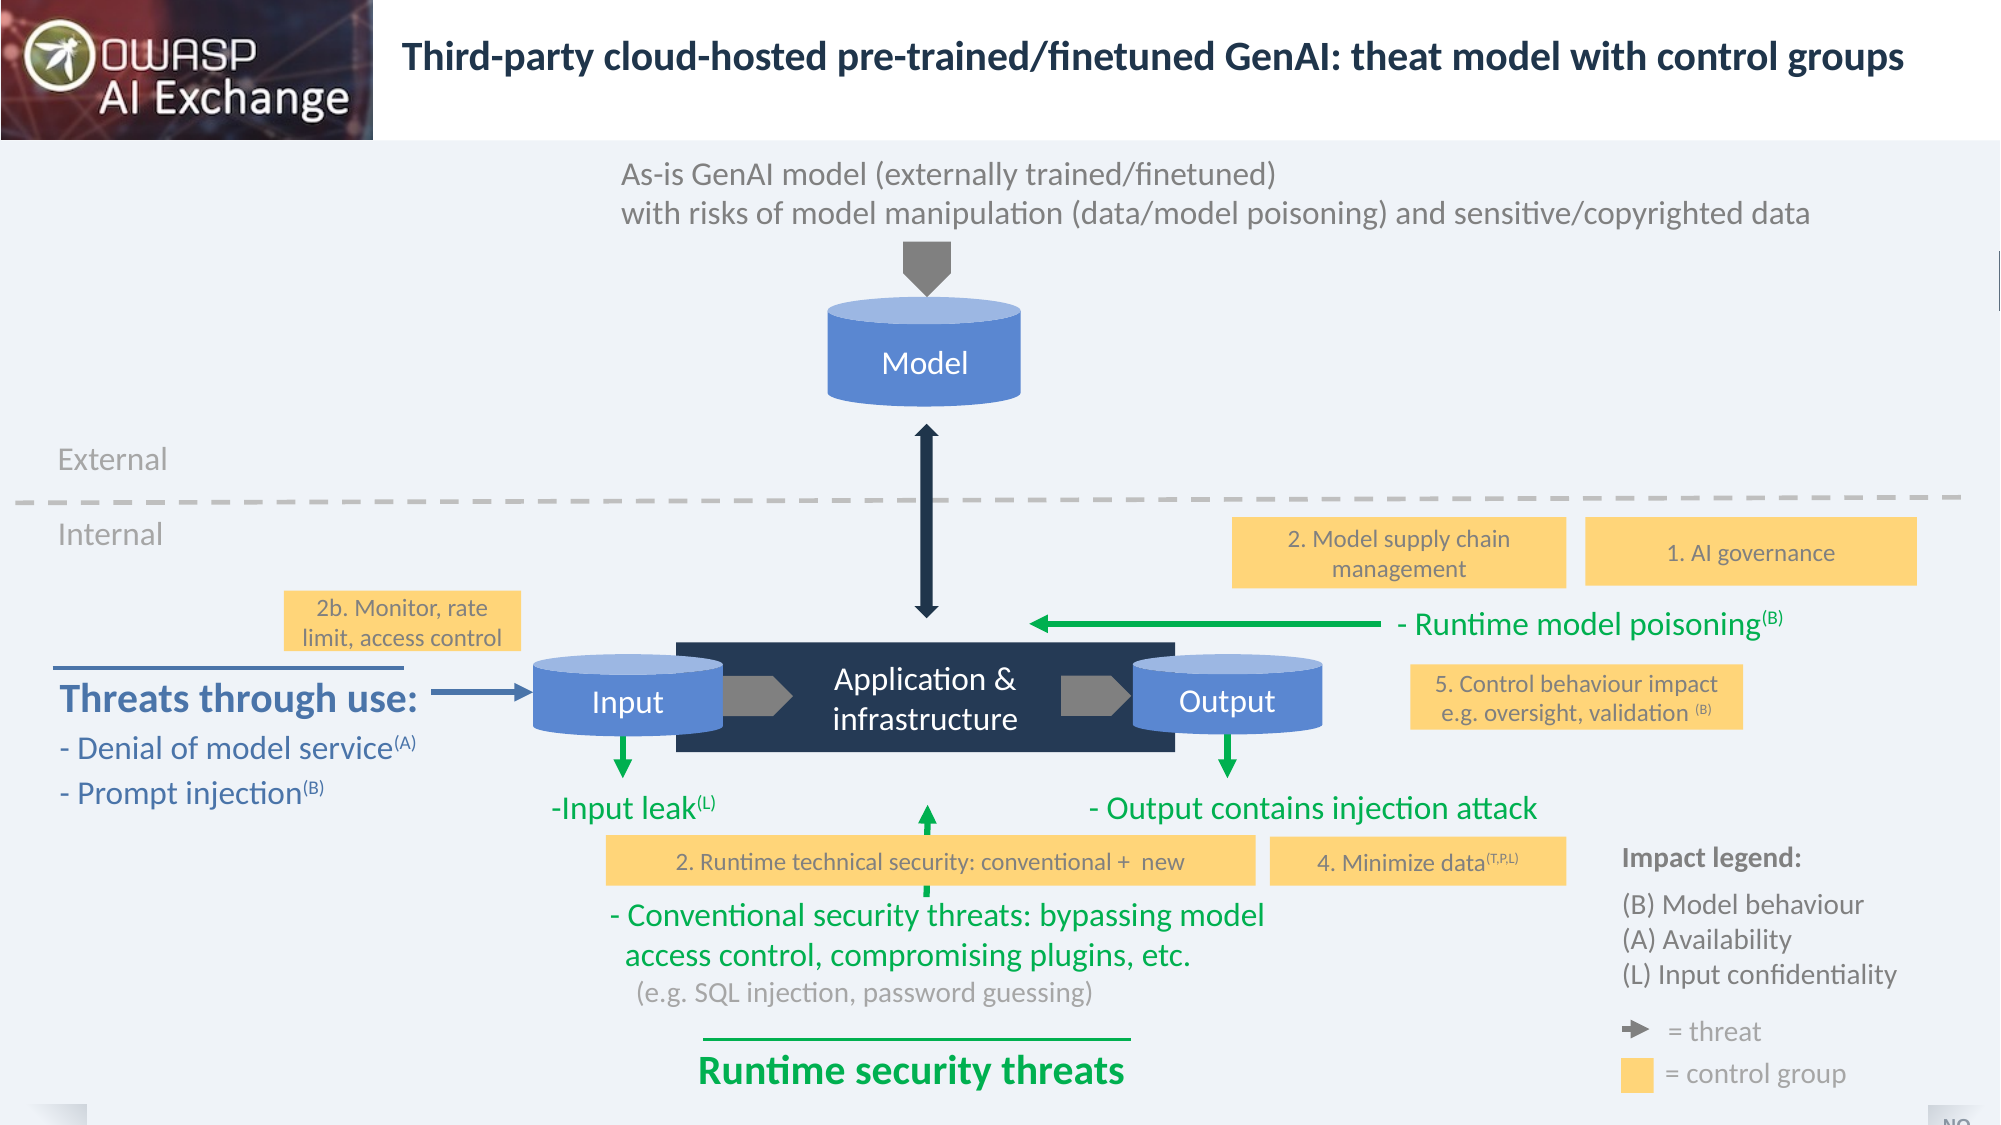

# Third-party cloud-hosted pre-trained/finetuned GenAI: theat model with control groups
As-is GenAI model (externally trained/finetuned)
with risks of model manipulation (data/model poisoning) and sensitive/copyrighted data

Model

External
Internal
2. Model supply chain management
1. AI governance
- Runtime model poisoning(B)
2b. Monitor, rate limit, access control
Application &
infrastructure
Output
Input
Threats through use:
- Denial of model service(A)
- Prompt injection(B)
5. Control behaviour impact e.g. oversight, validation (B)

-Input leak(L)
- Output contains injection attack
Impact legend:
(B) Model behaviour
(A) Availability
(L) Input confidentiality
2. Runtime technical security: conventional +  new
4. Minimize data(T,P,L)
- Conventional security threats: bypassing model
  access control, compromising plugins, etc.
    (e.g. SQL injection, password guessing)
= threat
Runtime security threats
= control group